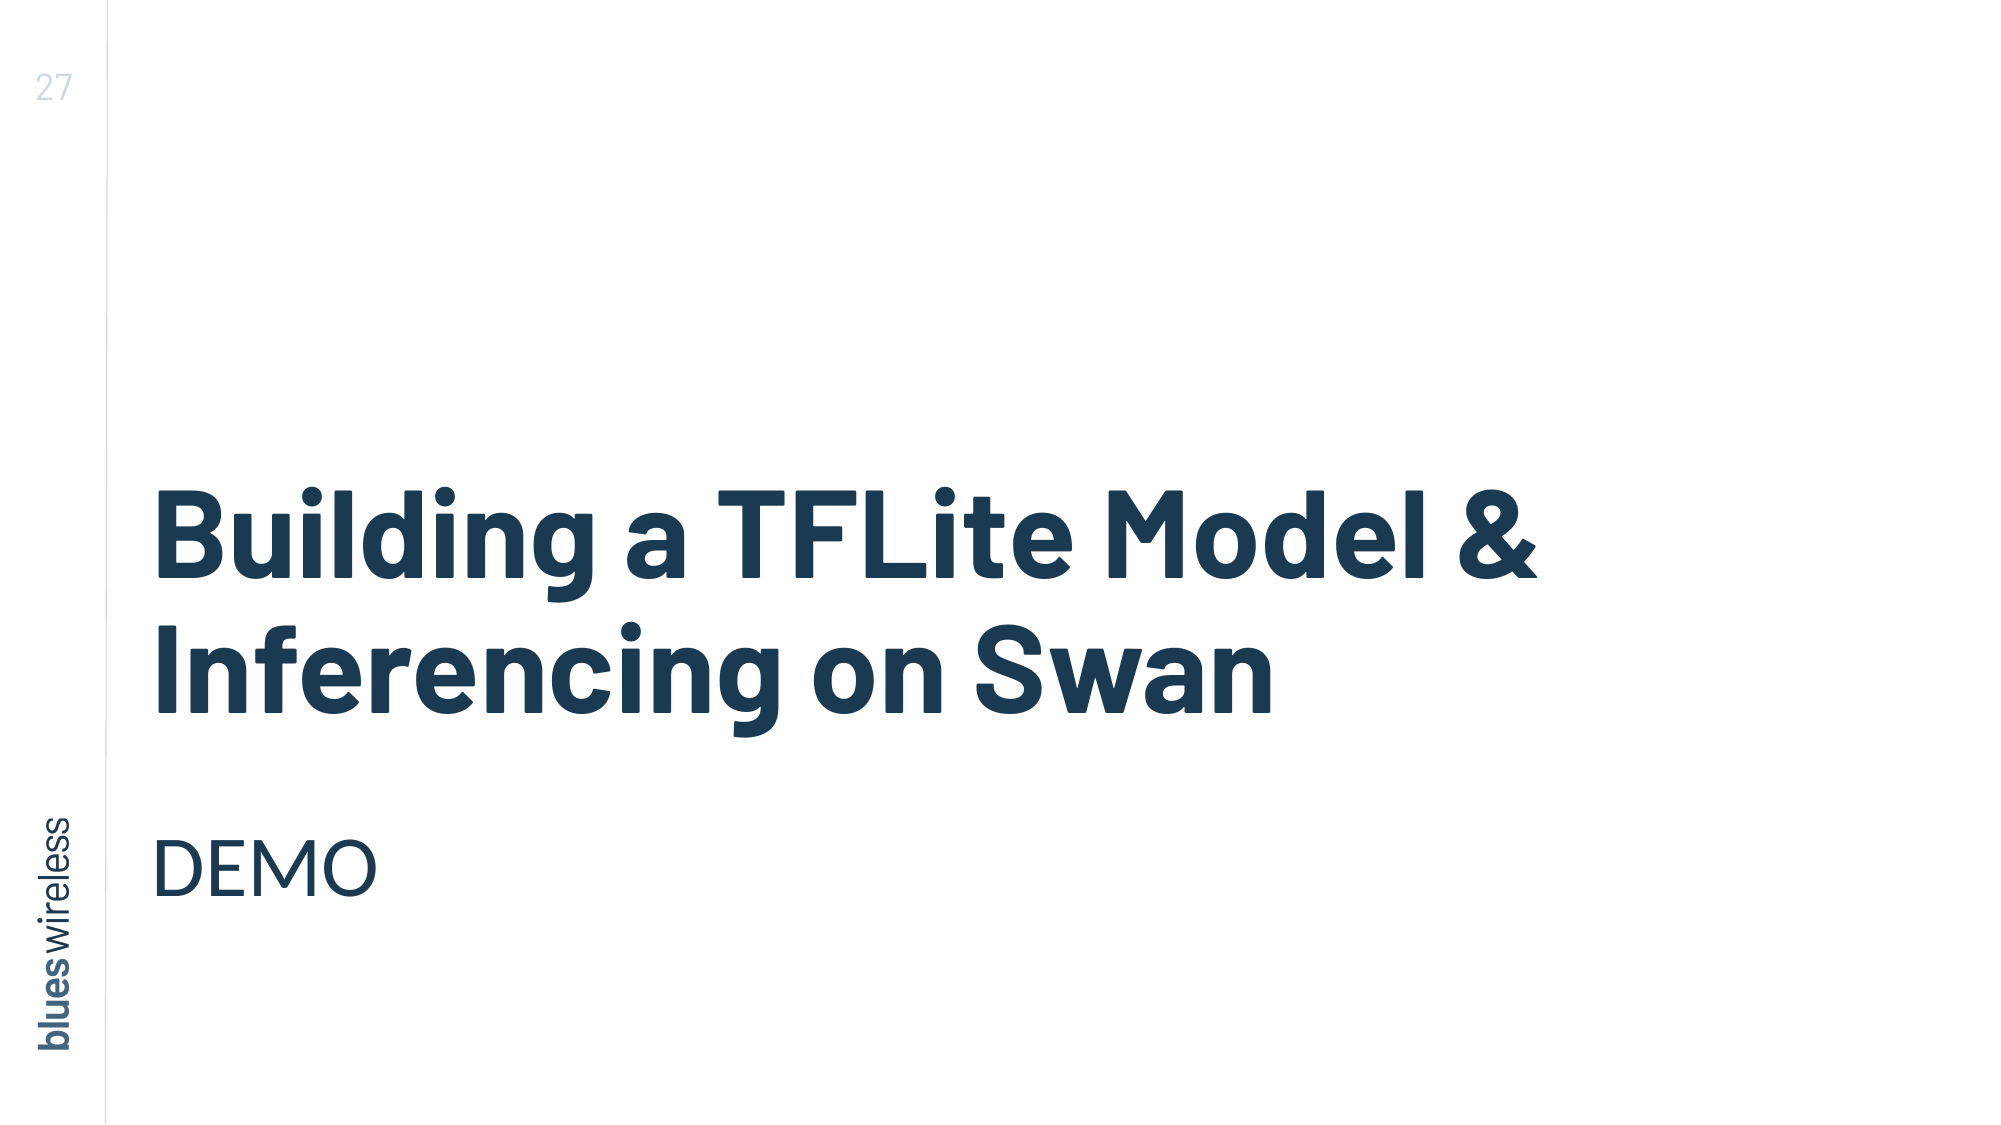

# Building a TFLite Model & Inferencing on Swan
Demo